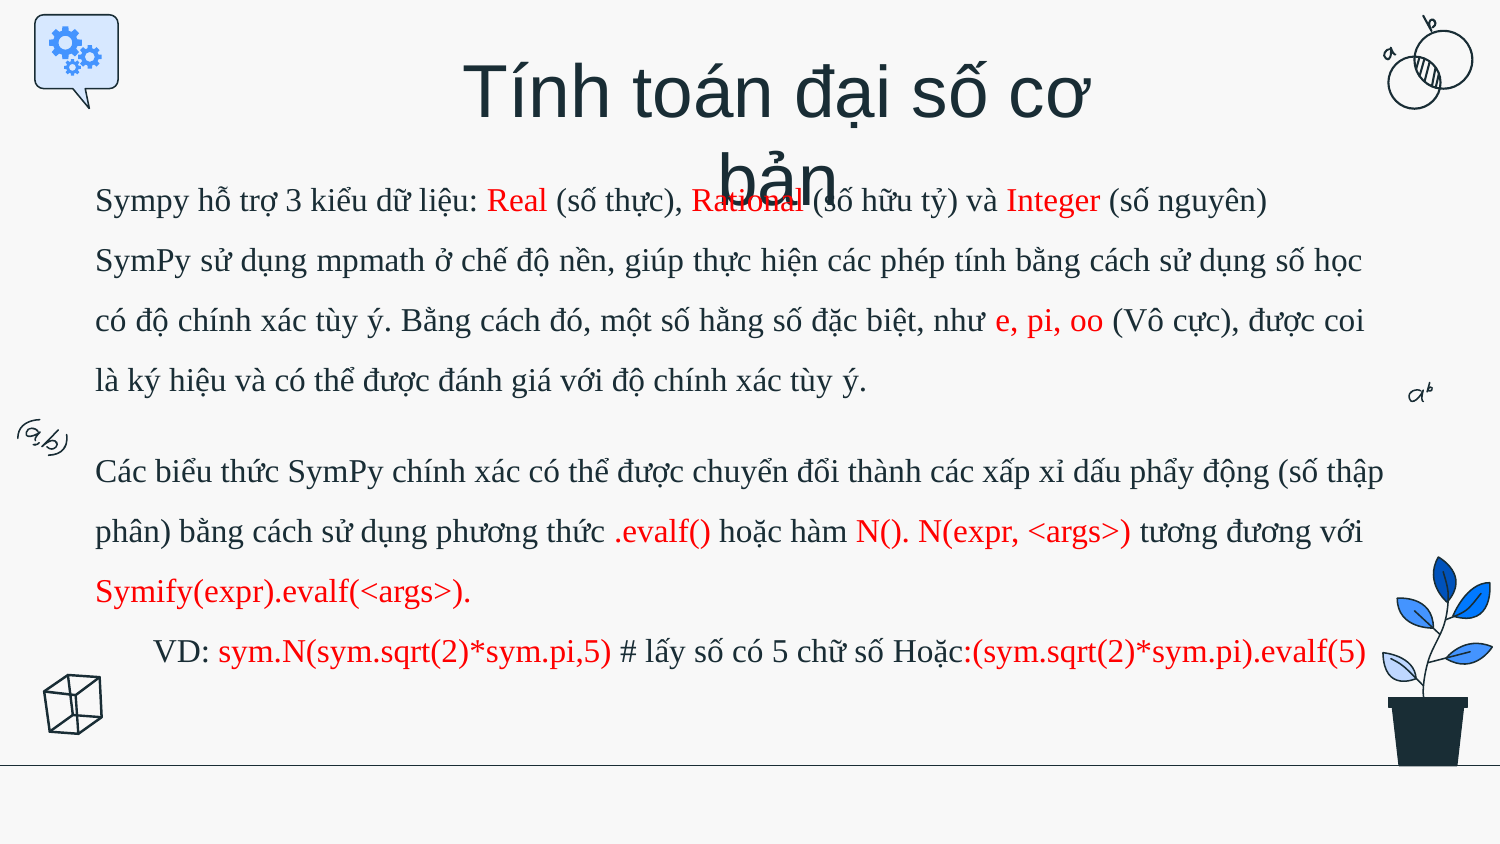

# Tính toán đại số cơ bản
Sympy hỗ trợ 3 kiểu dữ liệu: Real (số thực), Rational (số hữu tỷ) và Integer (số nguyên)
SymPy sử dụng mpmath ở chế độ nền, giúp thực hiện các phép tính bằng cách sử dụng số học có độ chính xác tùy ý. Bằng cách đó, một số hằng số đặc biệt, như e, pi, oo (Vô cực), được coi là ký hiệu và có thể được đánh giá với độ chính xác tùy ý.
Các biểu thức SymPy chính xác có thể được chuyển đổi thành các xấp xỉ dấu phẩy động (số thập phân) bằng cách sử dụng phương thức .evalf() hoặc hàm N(). N(expr, <args>) tương đương với Symify(expr).evalf(<args>).
       VD: sym.N(sym.sqrt(2)*sym.pi,5) # lấy số có 5 chữ số Hoặc:(sym.sqrt(2)*sym.pi).evalf(5)